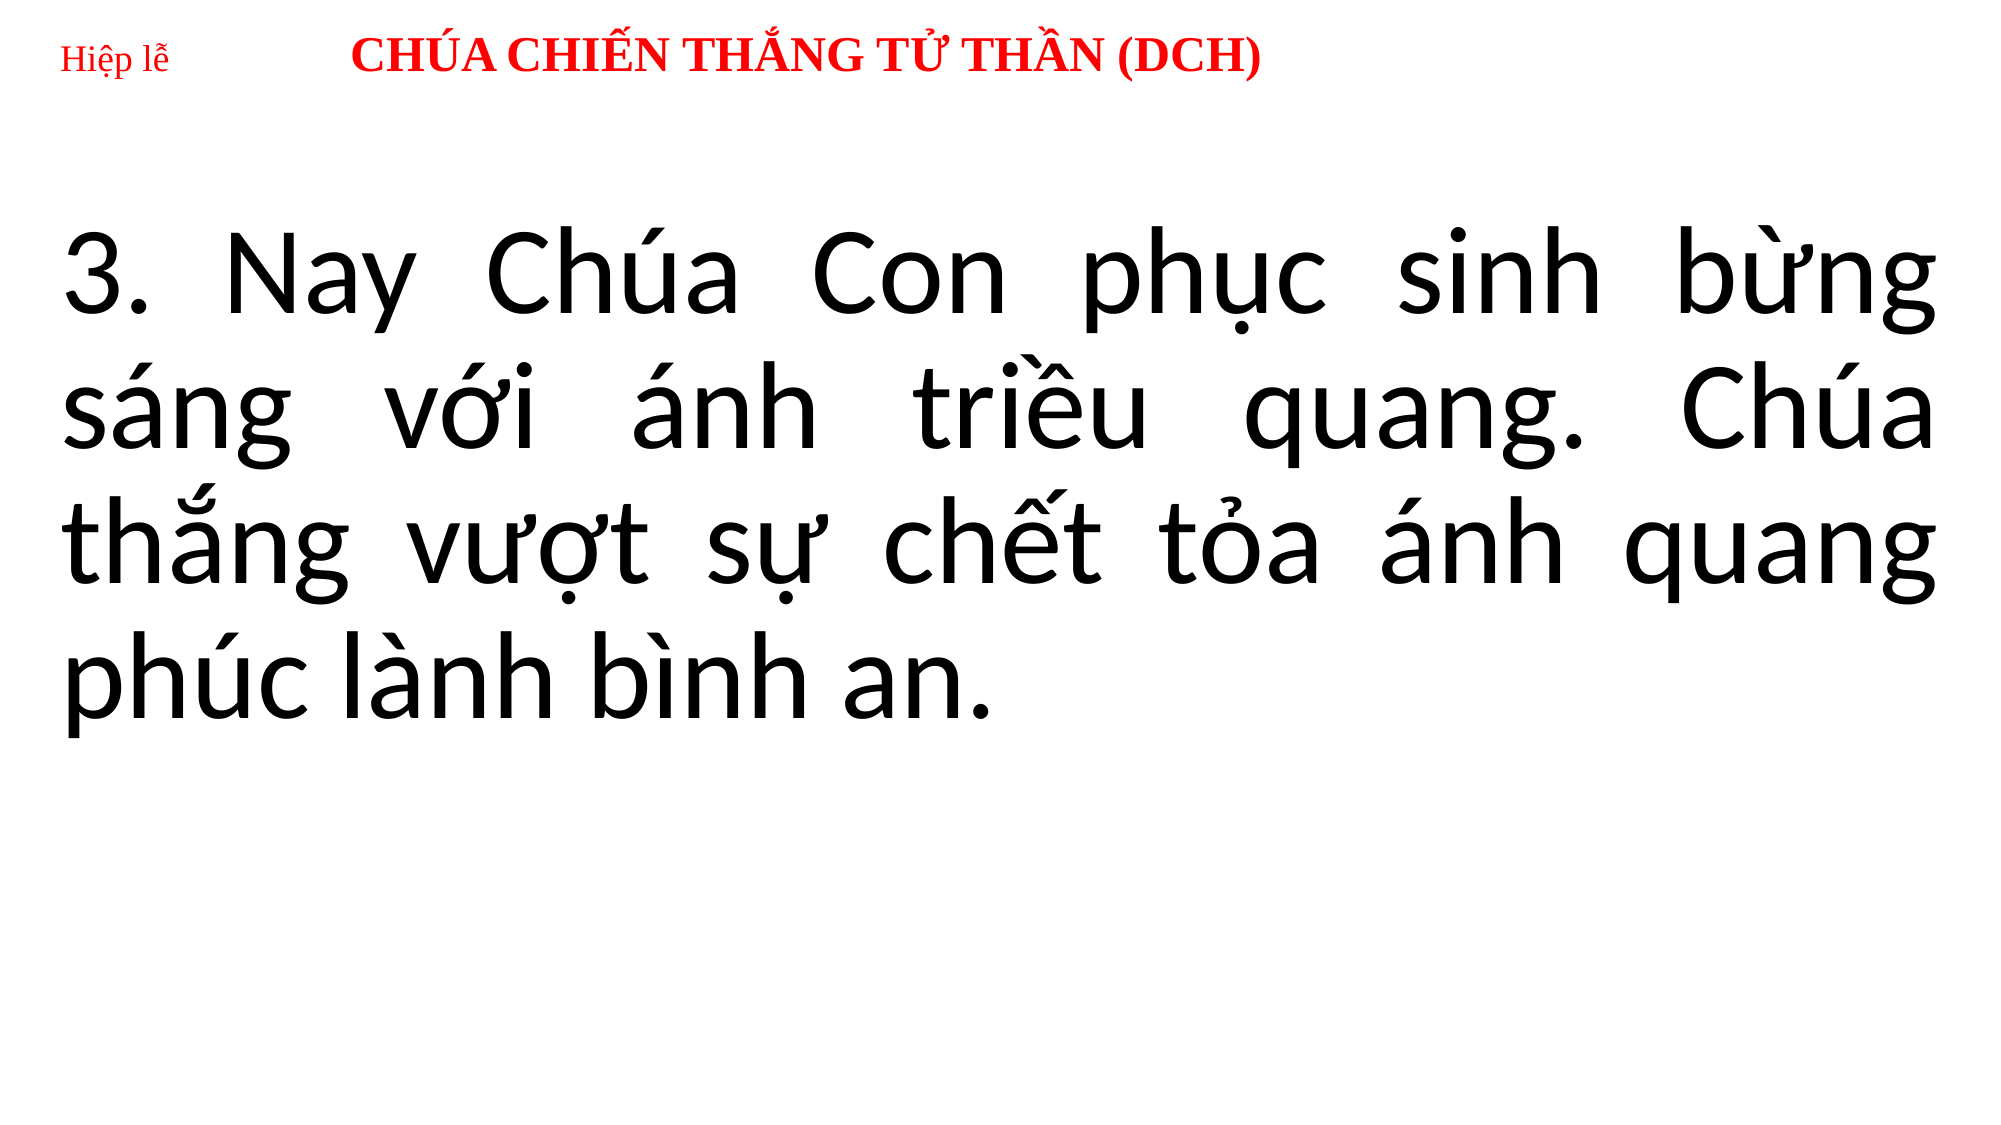

# Hiệp lễ                   CHÚA CHIẾN THẮNG TỬ THẦN (DCH)
3. Nay Chúa Con phục sinh bừng sáng với ánh triều quang. Chúa thắng vượt sự chết tỏa ánh quang phúc lành bình an.